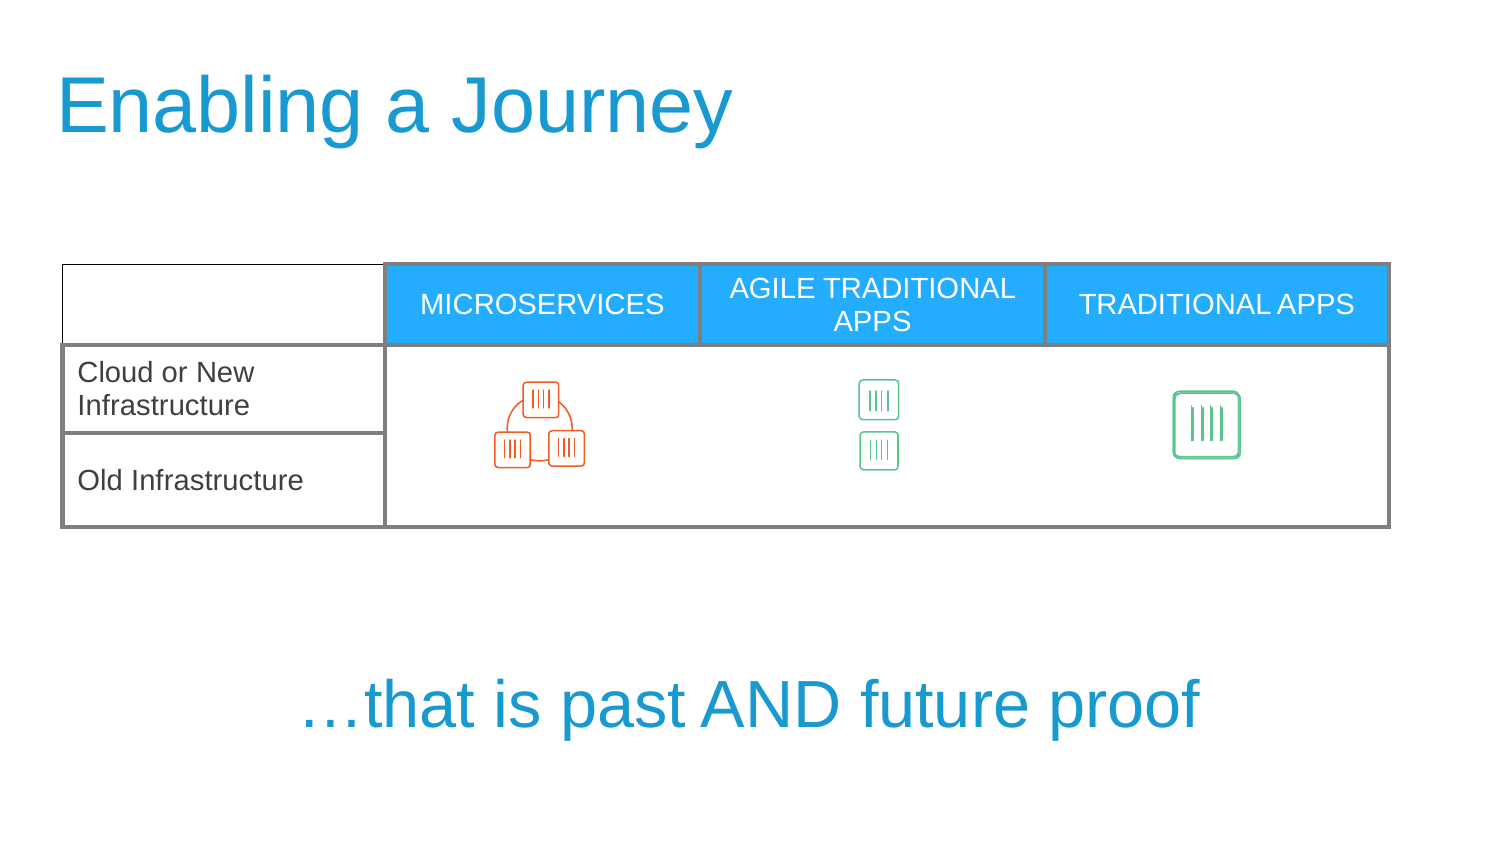

Enabling a Journey
|  | MICROSERVICES | AGILE TRADITIONAL APPS | TRADITIONAL APPS |
| --- | --- | --- | --- |
| Cloud or New Infrastructure |  |  |  |
| Old Infrastructure |  |  |  |

…that is past AND future proof